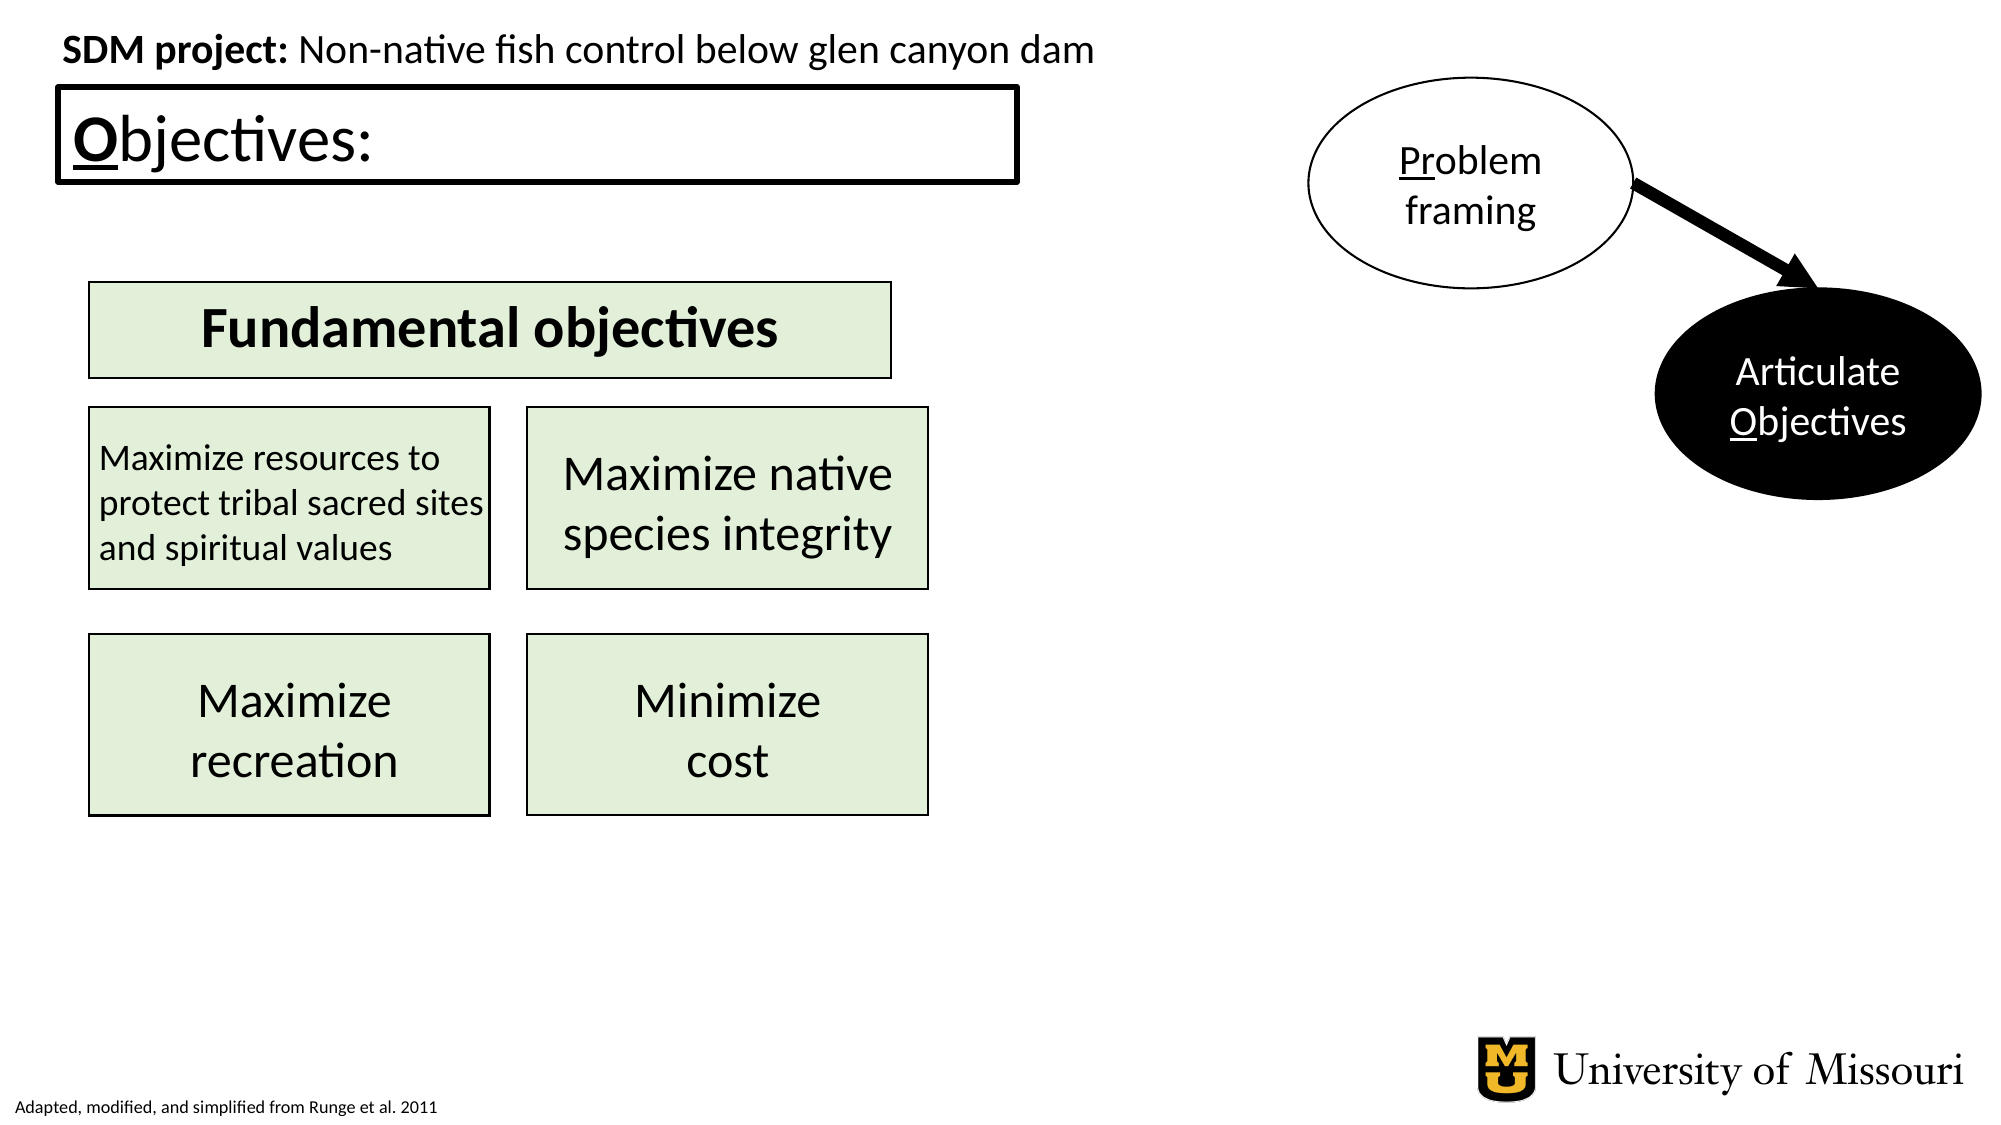

SDM project: Non-native fish control below glen canyon dam
Problem
framing
Objectives:
Fundamental objectives
Articulate
Objectives

Maximize resources to protect tribal sacred sites and spiritual values
Maximize native species integrity

Minimize cost
Maximize recreation
Adapted, modified, and simplified from Runge et al. 2011